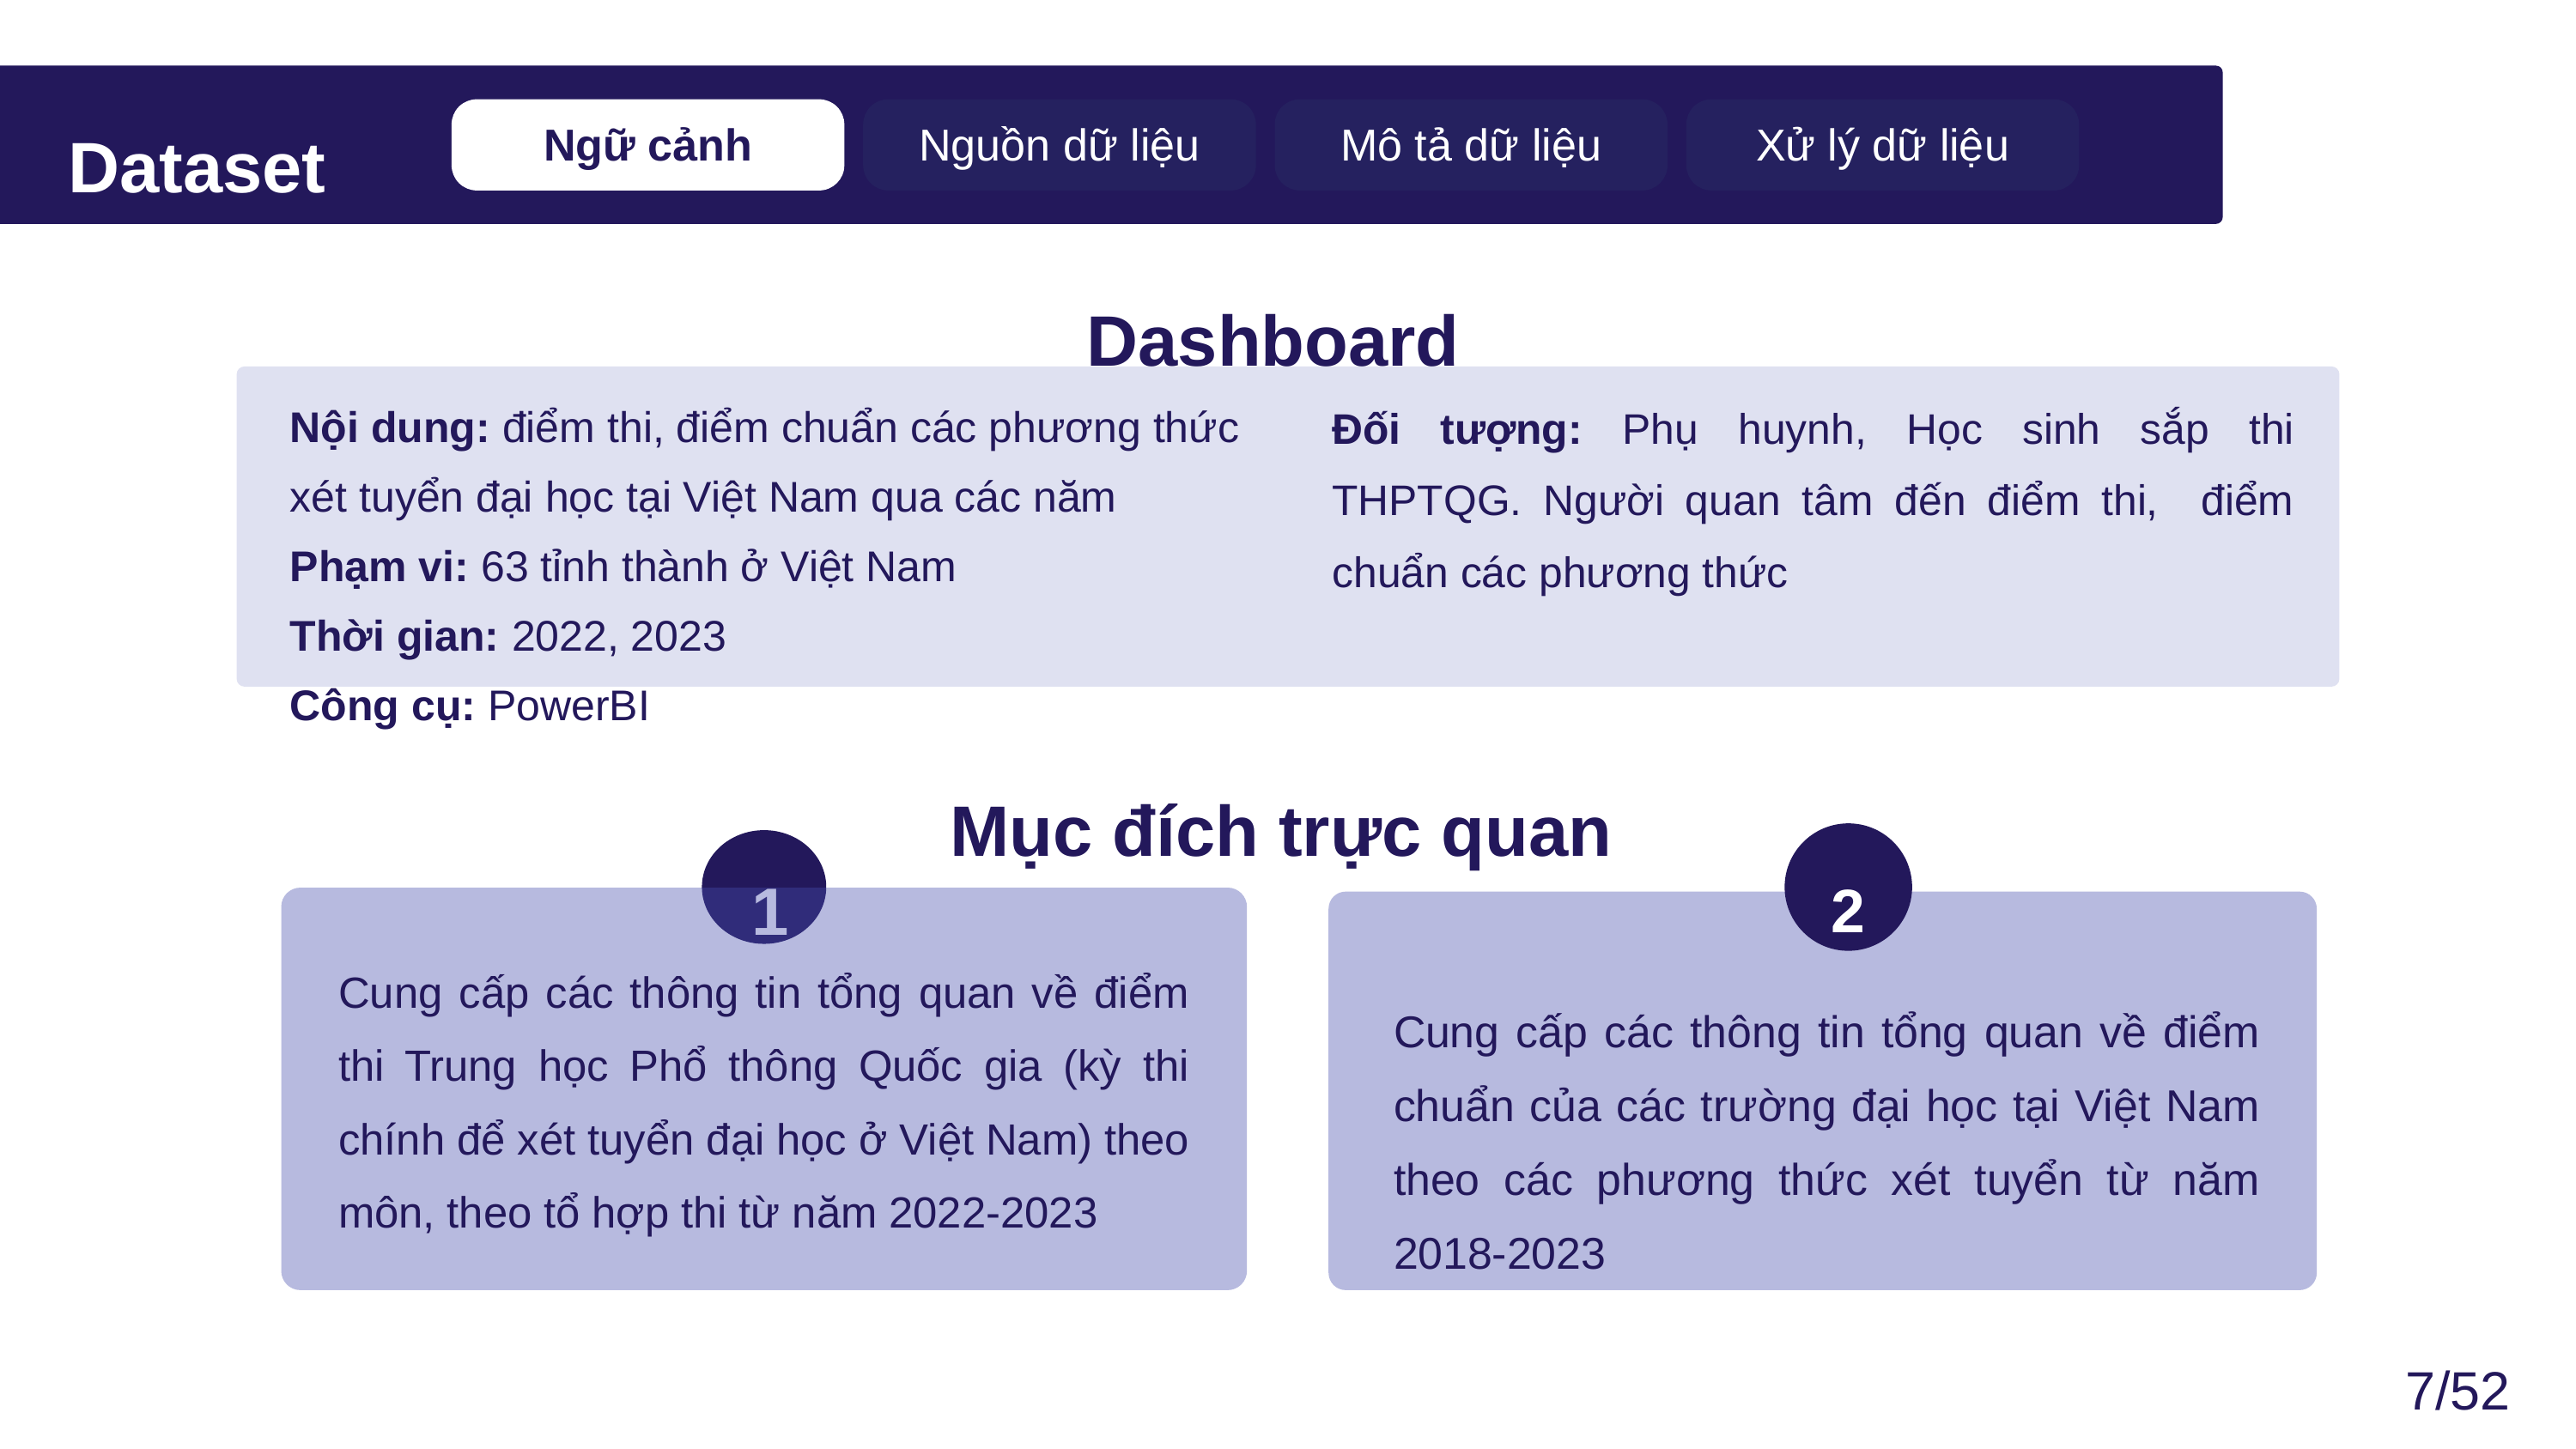

a

Ngữ cảnh

Nguồn dữ liệu

Mô tả dữ liệu

Xử lý dữ liệu
Dataset
Dashboard

Đối tượng: Phụ huynh, Học sinh sắp thi THPTQG. Người quan tâm đến điểm thi,  điểm chuẩn các phương thức
Nội dung: điểm thi, điểm chuẩn các phương thức xét tuyển đại học tại Việt Nam qua các năm
Phạm vi: 63 tỉnh thành ở Việt Nam
Thời gian: 2022, 2023
Công cụ: PowerBI
2
Mục đích trực quan

2

1

Cung cấp các thông tin tổng quan về điểm thi Trung học Phổ thông Quốc gia (kỳ thi chính để xét tuyển đại học ở Việt Nam) theo môn, theo tổ hợp thi từ năm 2022-2023
Cung cấp các thông tin tổng quan về điểm chuẩn của các trường đại học tại Việt Nam theo các phương thức xét tuyển từ năm 2018-2023
7/52